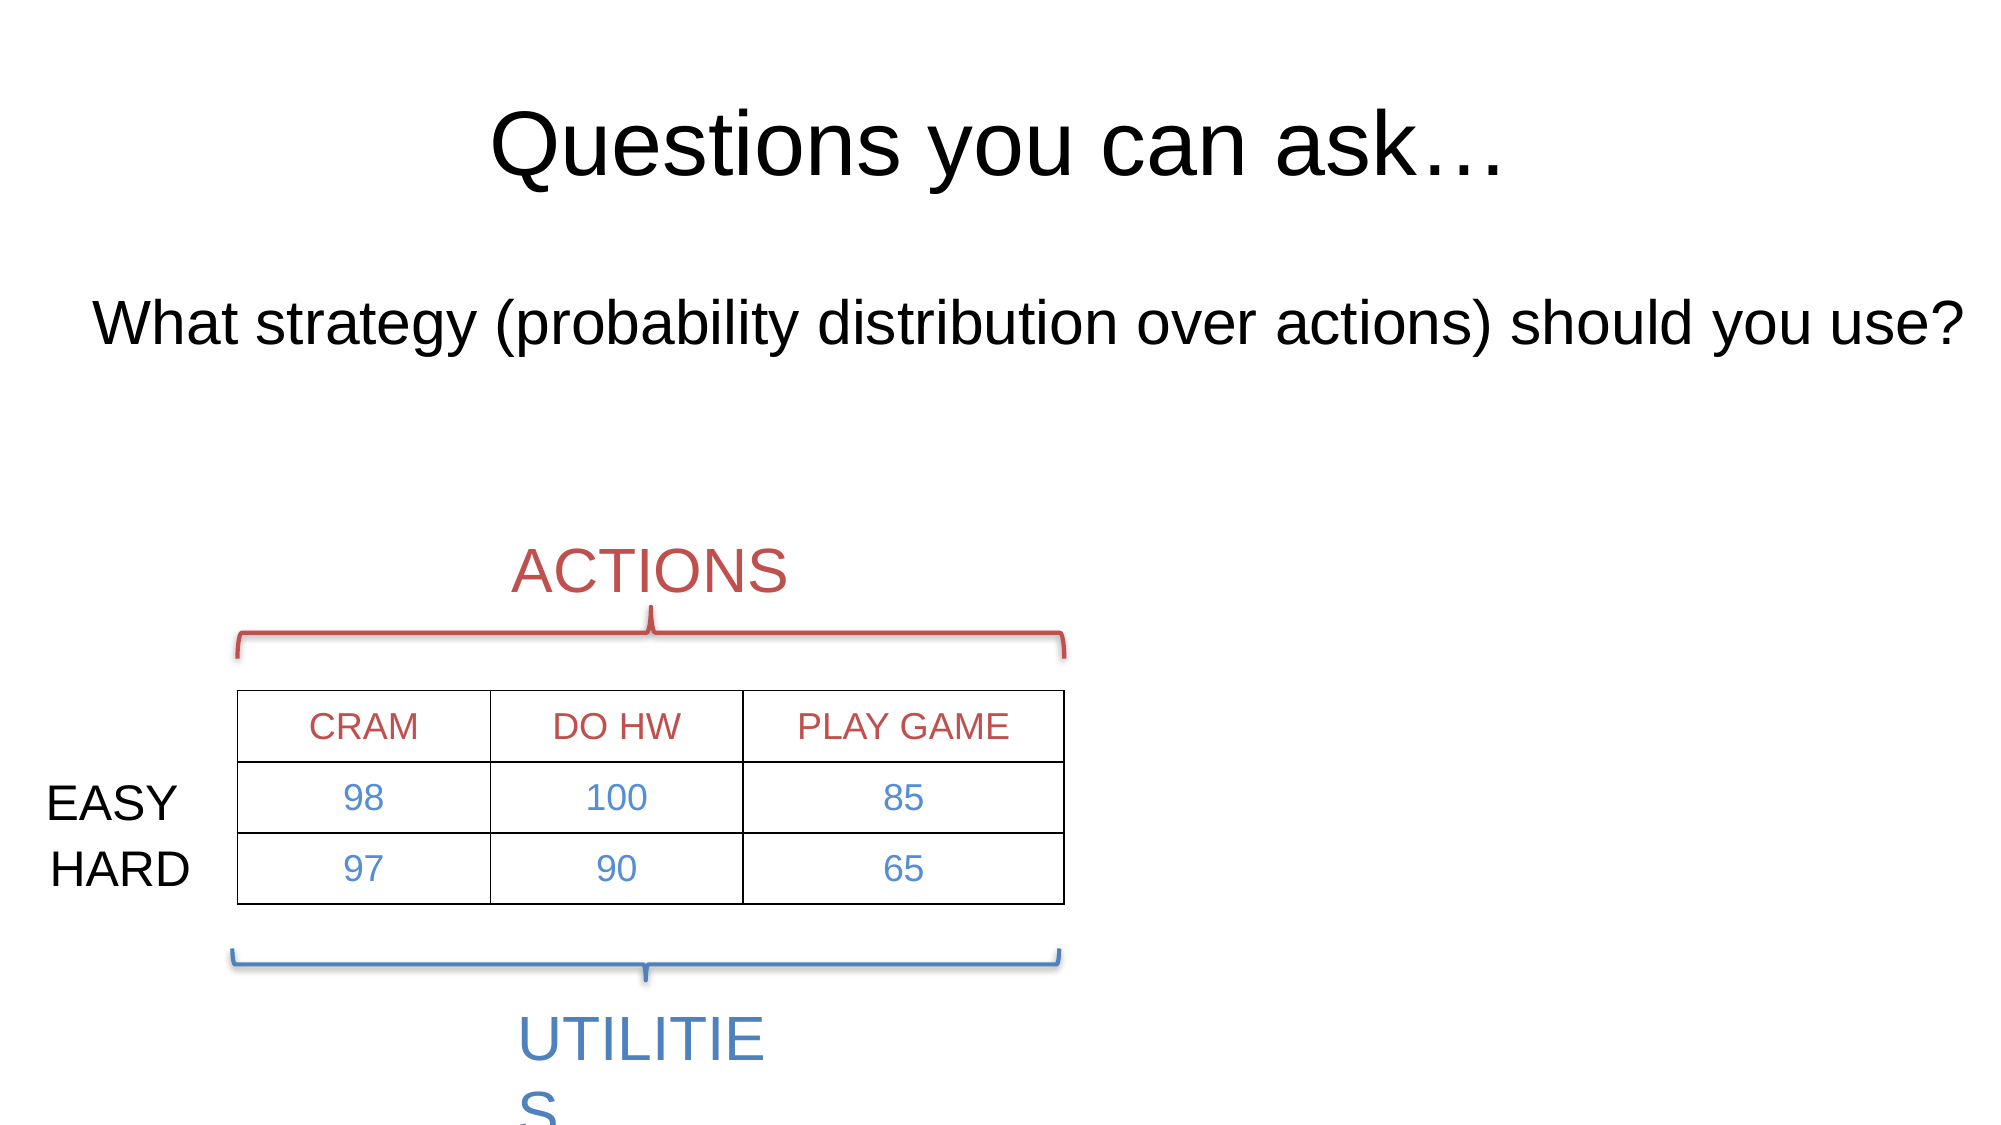

# Questions you can ask…

What strategy (probability distribution over actions) should you use?
ACTIONS

| CRAM | DO HW | PLAY GAME |
| --- | --- | --- |
| 98 | 100 | 85 |
| 97 | 90 | 65 |
EASY
HARD
UTILITIES